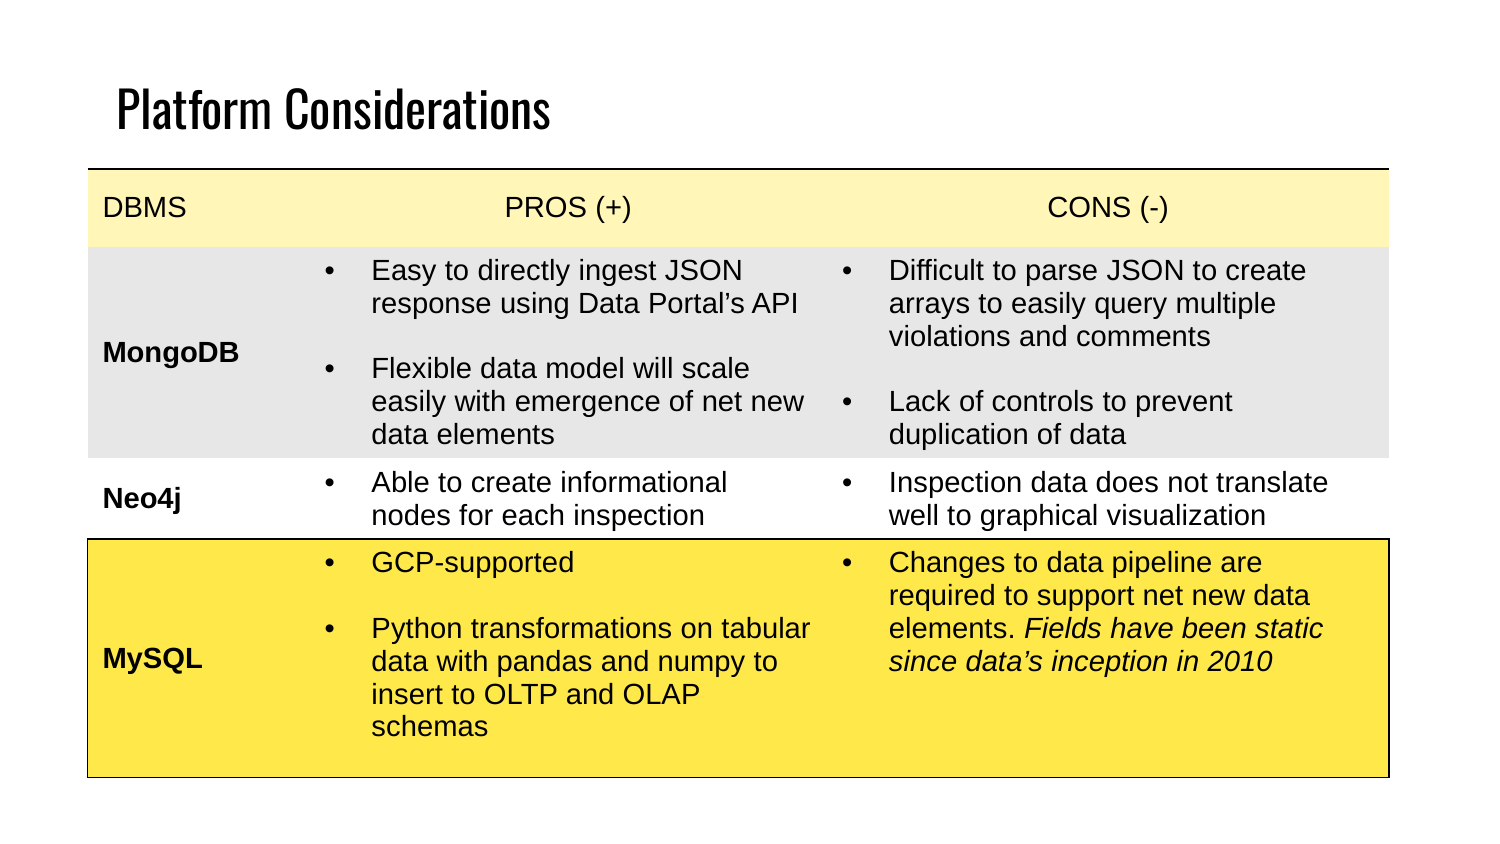

Platform Considerations
| DBMS | PROS (+) | CONS (-) |
| --- | --- | --- |
| MongoDB | Easy to directly ingest JSON response using Data Portal’s API Flexible data model will scale easily with emergence of net new data elements | Difficult to parse JSON to create arrays to easily query multiple violations and comments Lack of controls to prevent duplication of data |
| Neo4j | Able to create informational nodes for each inspection | Inspection data does not translate well to graphical visualization |
| MySQL | GCP-supported Python transformations on tabular data with pandas and numpy to insert to OLTP and OLAP schemas | Changes to data pipeline are required to support net new data elements. Fields have been static since data’s inception in 2010 |